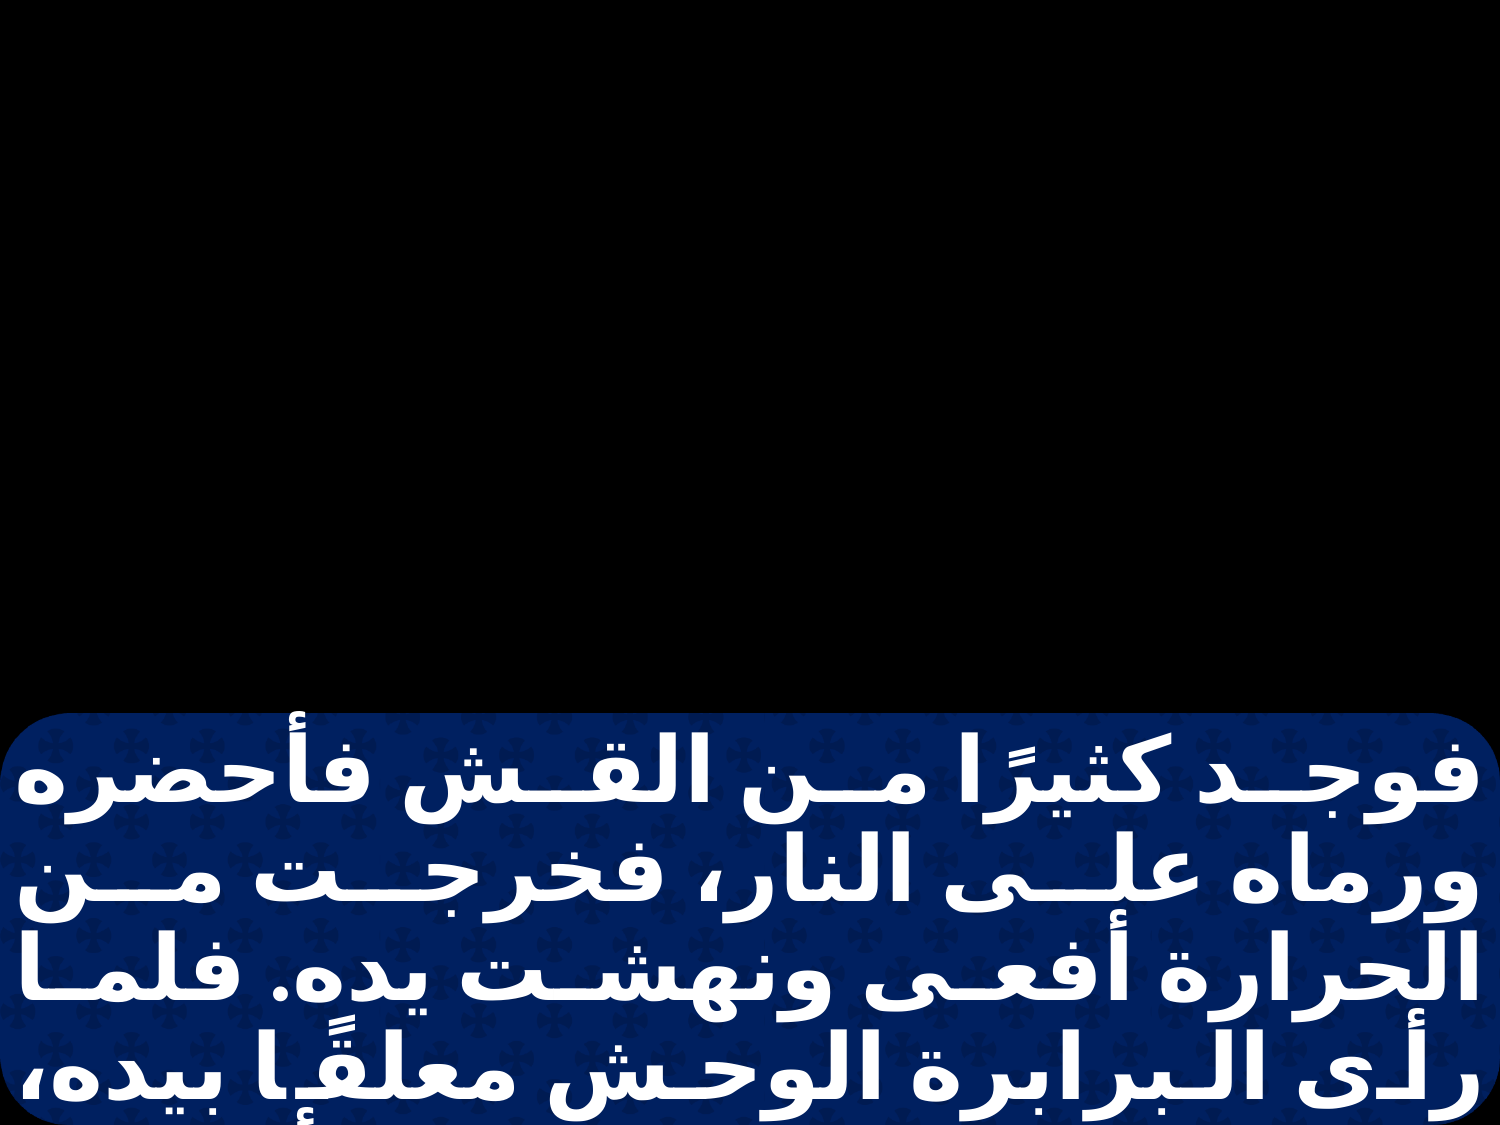

فوجد كثيرًا من القش فأحضره ورماه على النار، فخرجت من الحرارة أفعى ونهشت يده. فلما رأى البرابرة الوحش معلقًا بيده، قال بعضهم لبعضٍ: "لا بد أن هذا الرجل قاتل، وذلك لأن قضاه لم يدعه